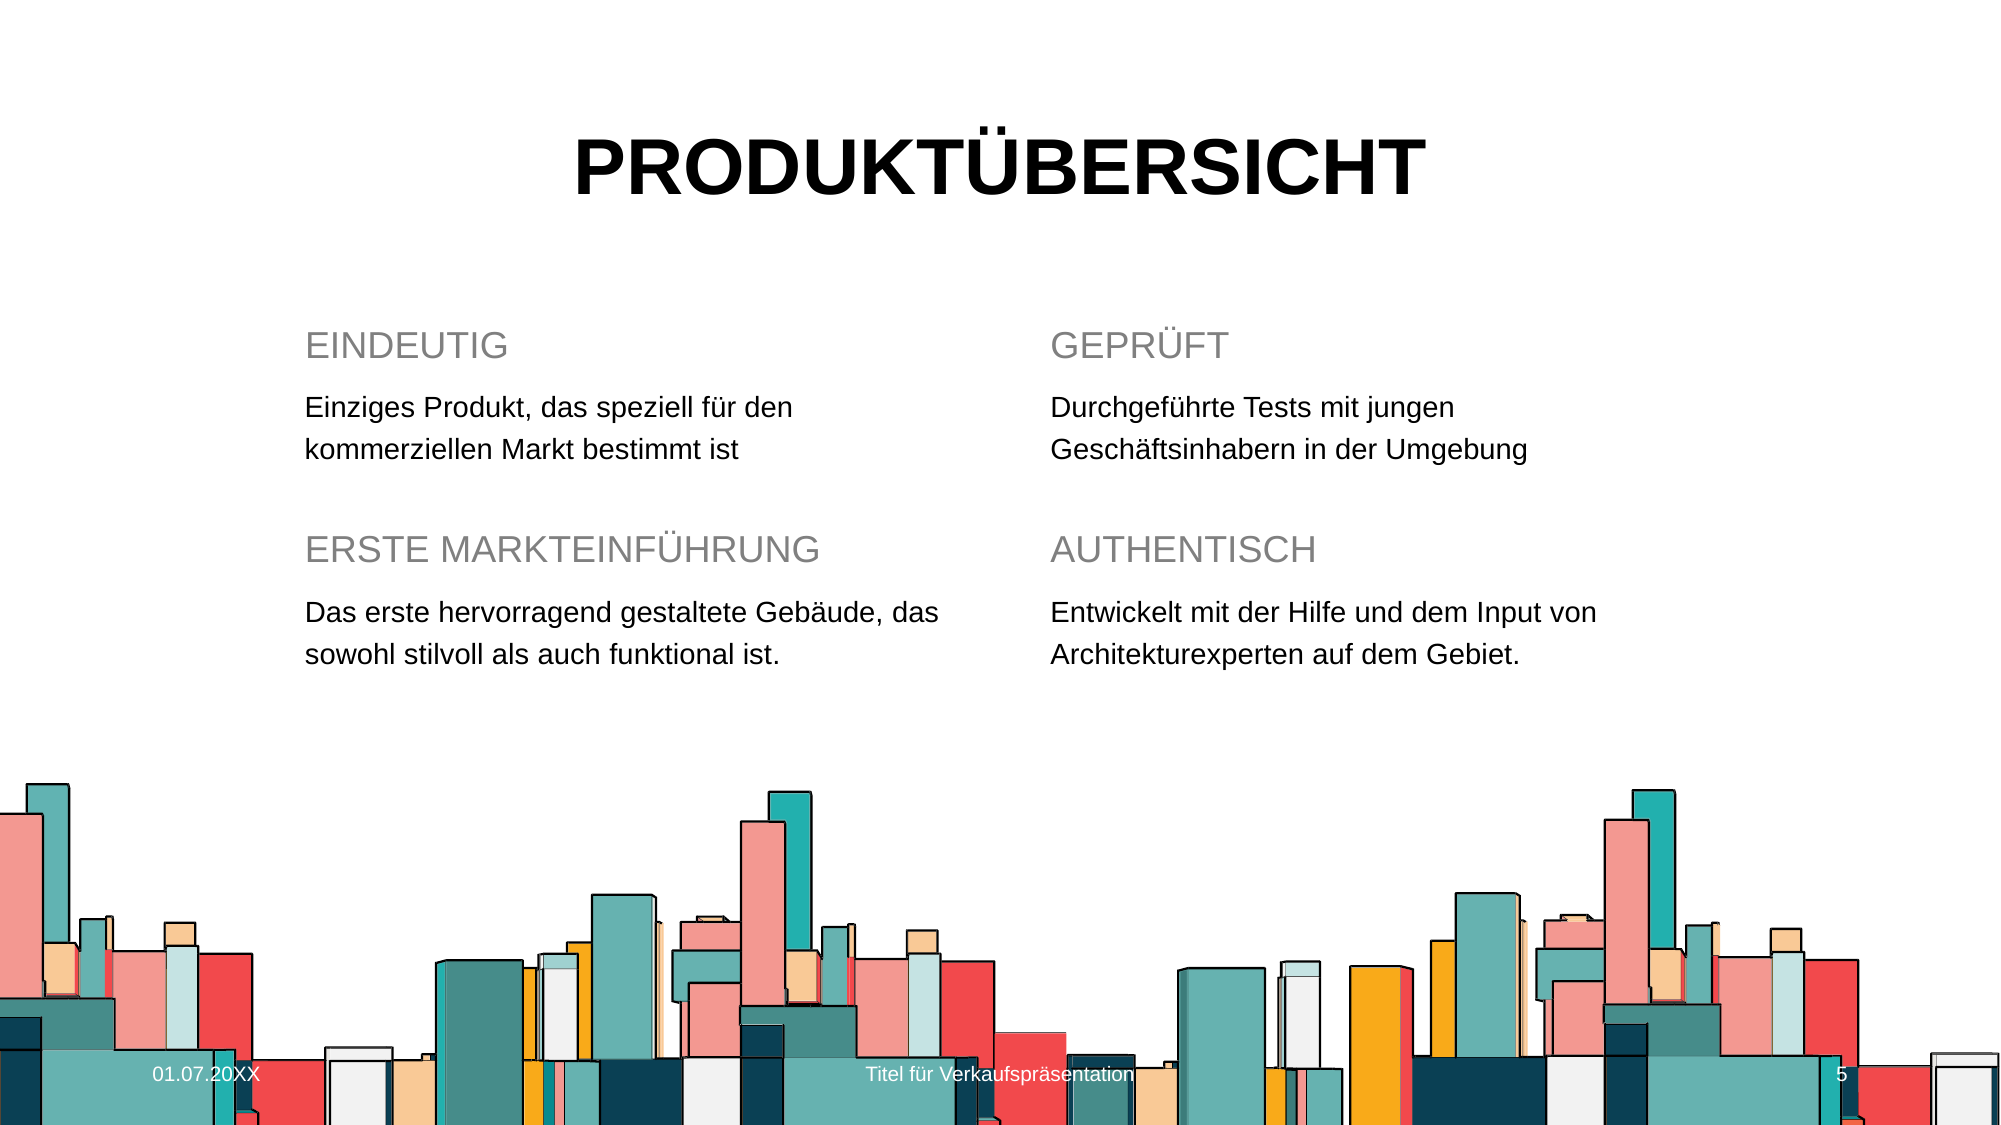

# PRODUKTÜBERSICHT
EINDEUTIG
GEPRÜFT
Durchgeführte Tests mit jungen Geschäftsinhabern in der Umgebung
Einziges Produkt, das speziell für den kommerziellen Markt bestimmt ist
ERSTE MARKTEINFÜHRUNG
AUTHENTISCH
Das erste hervorragend gestaltete Gebäude, das sowohl stilvoll als auch funktional ist.
Entwickelt mit der Hilfe und dem Input von Architekturexperten auf dem Gebiet.
01.07.20XX
Titel für Verkaufspräsentation
5